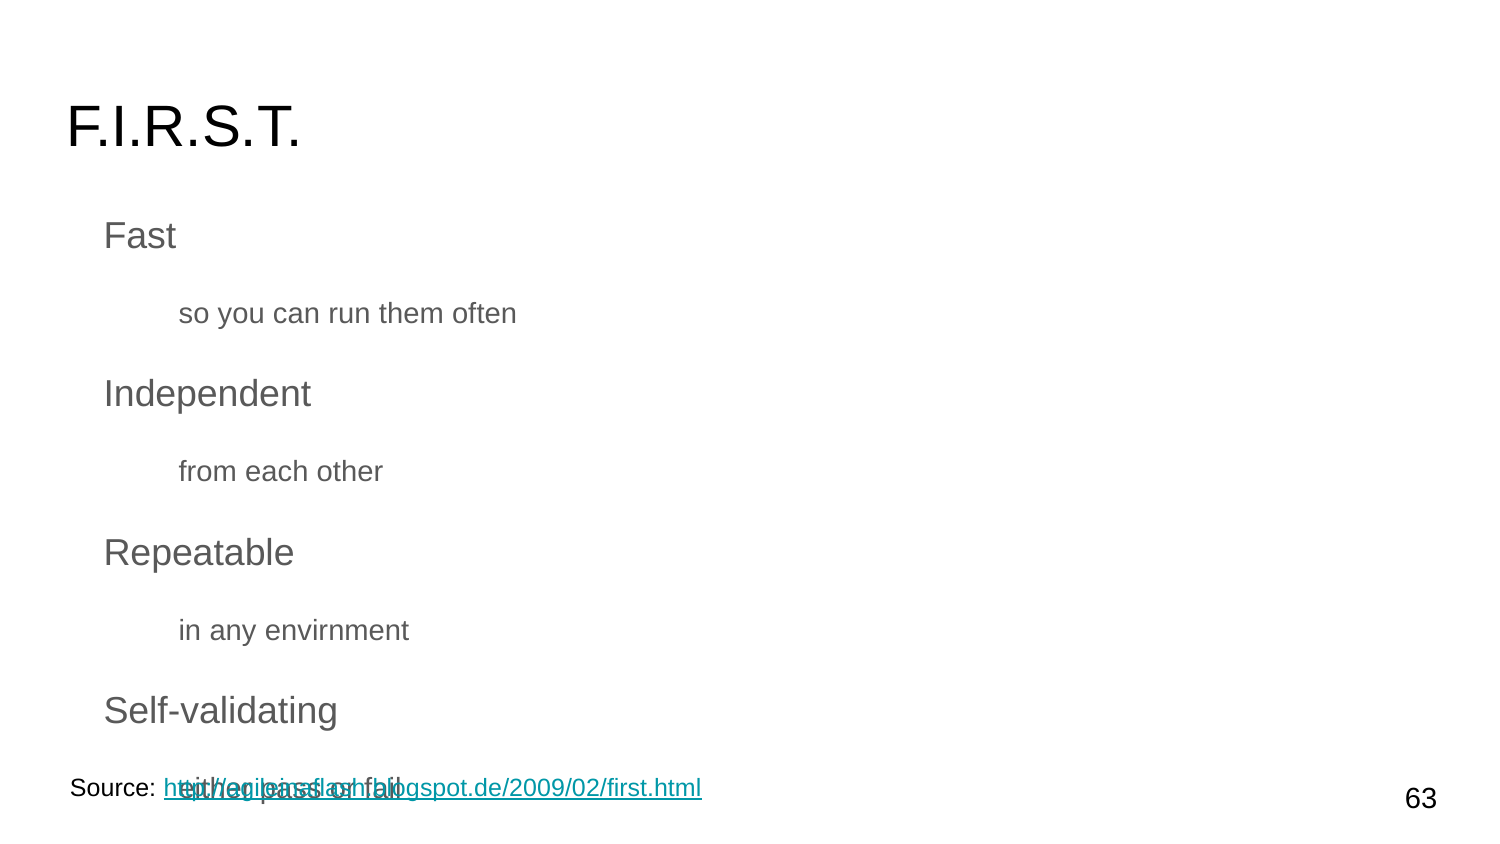

# F.I.R.S.T.
Fast
so you can run them often
Independent
from each other
Repeatable
in any envirnment
Self-validating
either pass or fail
Timely
write them beforehand
Source: http://agileinaflash.blogspot.de/2009/02/first.html
63